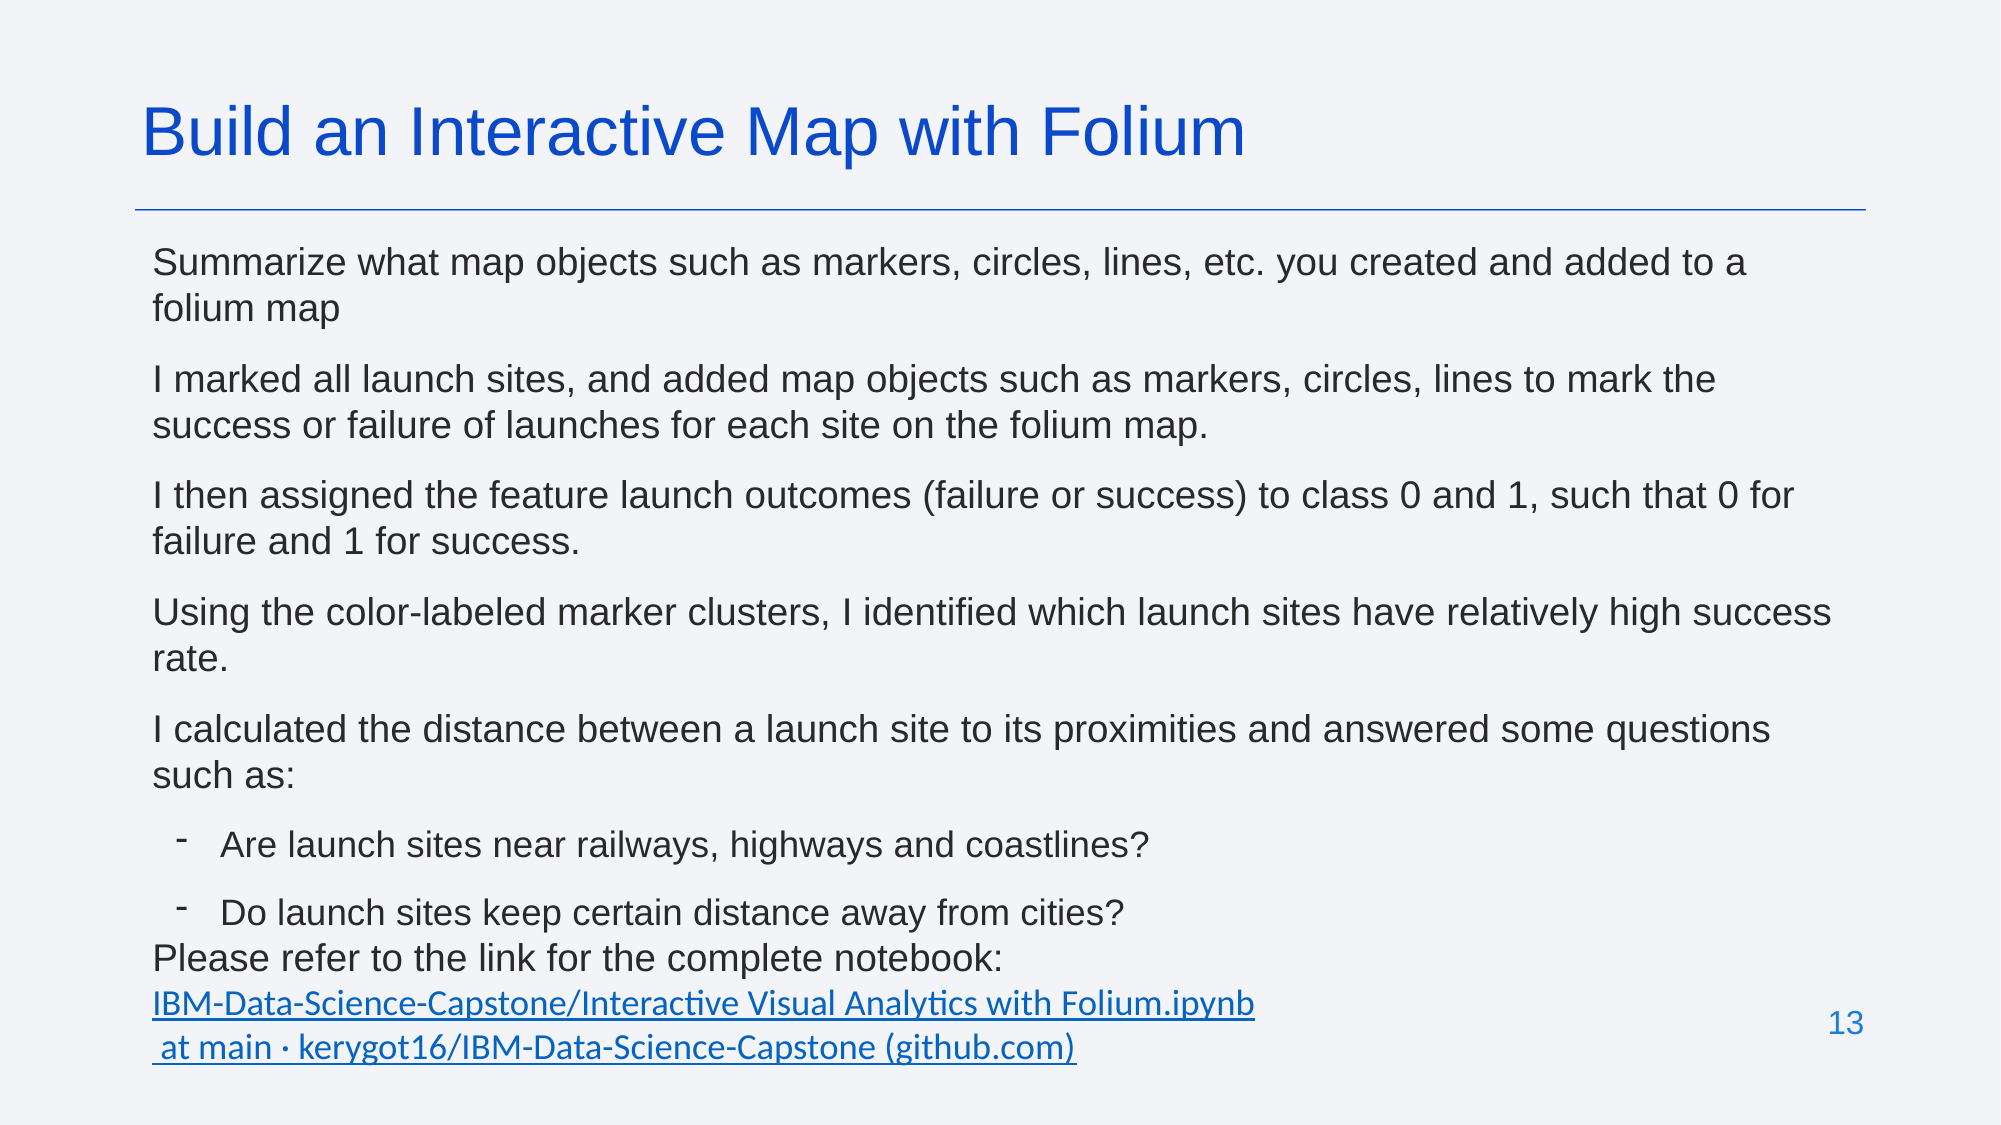

Build an Interactive Map with Folium
Summarize what map objects such as markers, circles, lines, etc. you created and added to a folium map
I marked all launch sites, and added map objects such as markers, circles, lines to mark the success or failure of launches for each site on the folium map.
I then assigned the feature launch outcomes (failure or success) to class 0 and 1, such that 0 for failure and 1 for success.
Using the color-labeled marker clusters, I identified which launch sites have relatively high success rate.
I calculated the distance between a launch site to its proximities and answered some questions such as:
Are launch sites near railways, highways and coastlines?
Do launch sites keep certain distance away from cities?
Please refer to the link for the complete notebook: IBM-Data-Science-Capstone/Interactive Visual Analytics with Folium.ipynb at main · kerygot16/IBM-Data-Science-Capstone (github.com)

13